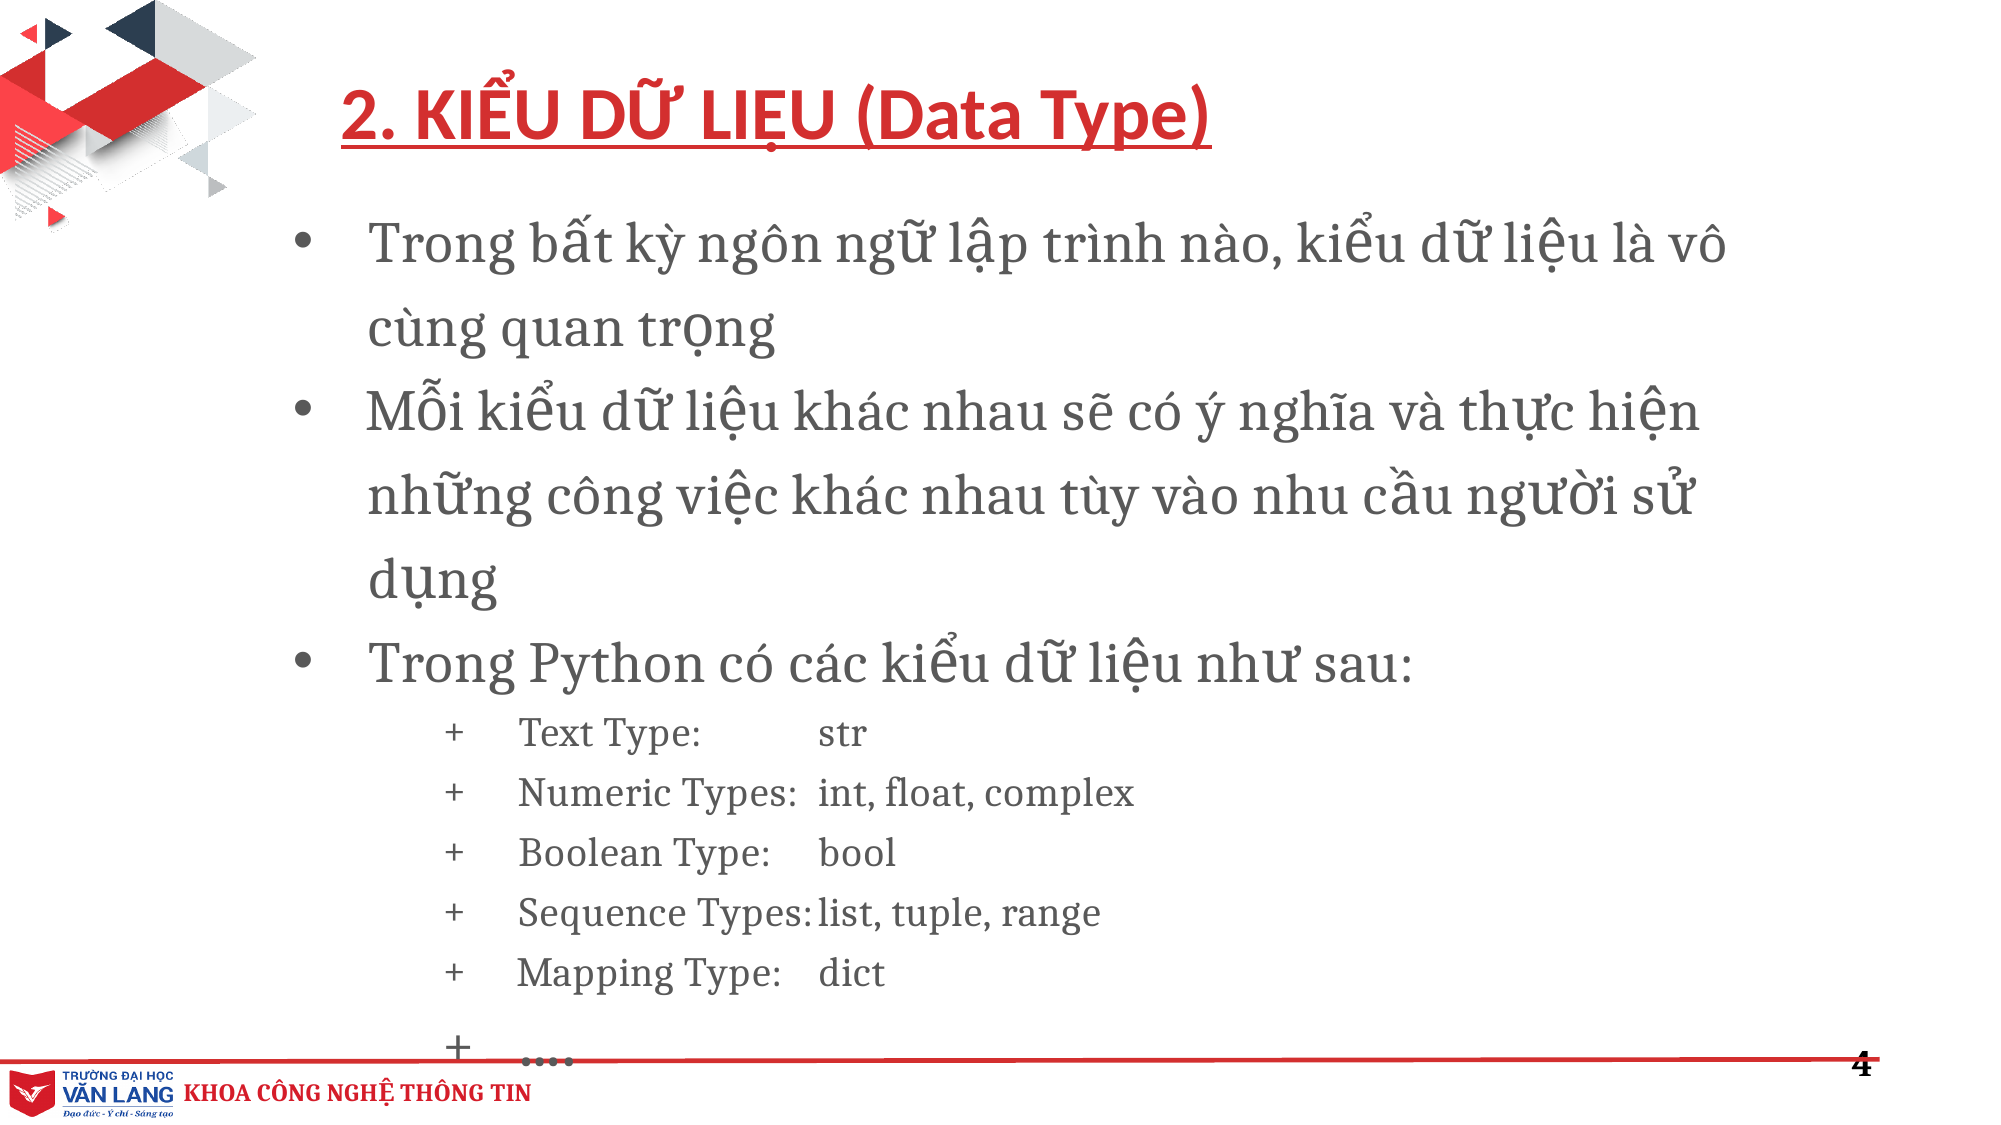

2. KIỂU DỮ LIỆU (Data Type)

Trong bất kỳ ngôn ngữ lập trình nào, kiểu dữ liệu là vô cùng quan trọng
Mỗi kiểu dữ liệu khác nhau sẽ có ý nghĩa và thực hiện những công việc khác nhau tùy vào nhu cầu người sử dụng
Trong Python có các kiểu dữ liệu như sau:
Text Type:	str
Numeric Types:	int, float, complex
Boolean Type:	bool
Sequence Types:	list, tuple, range
Mapping Type:	dict
….